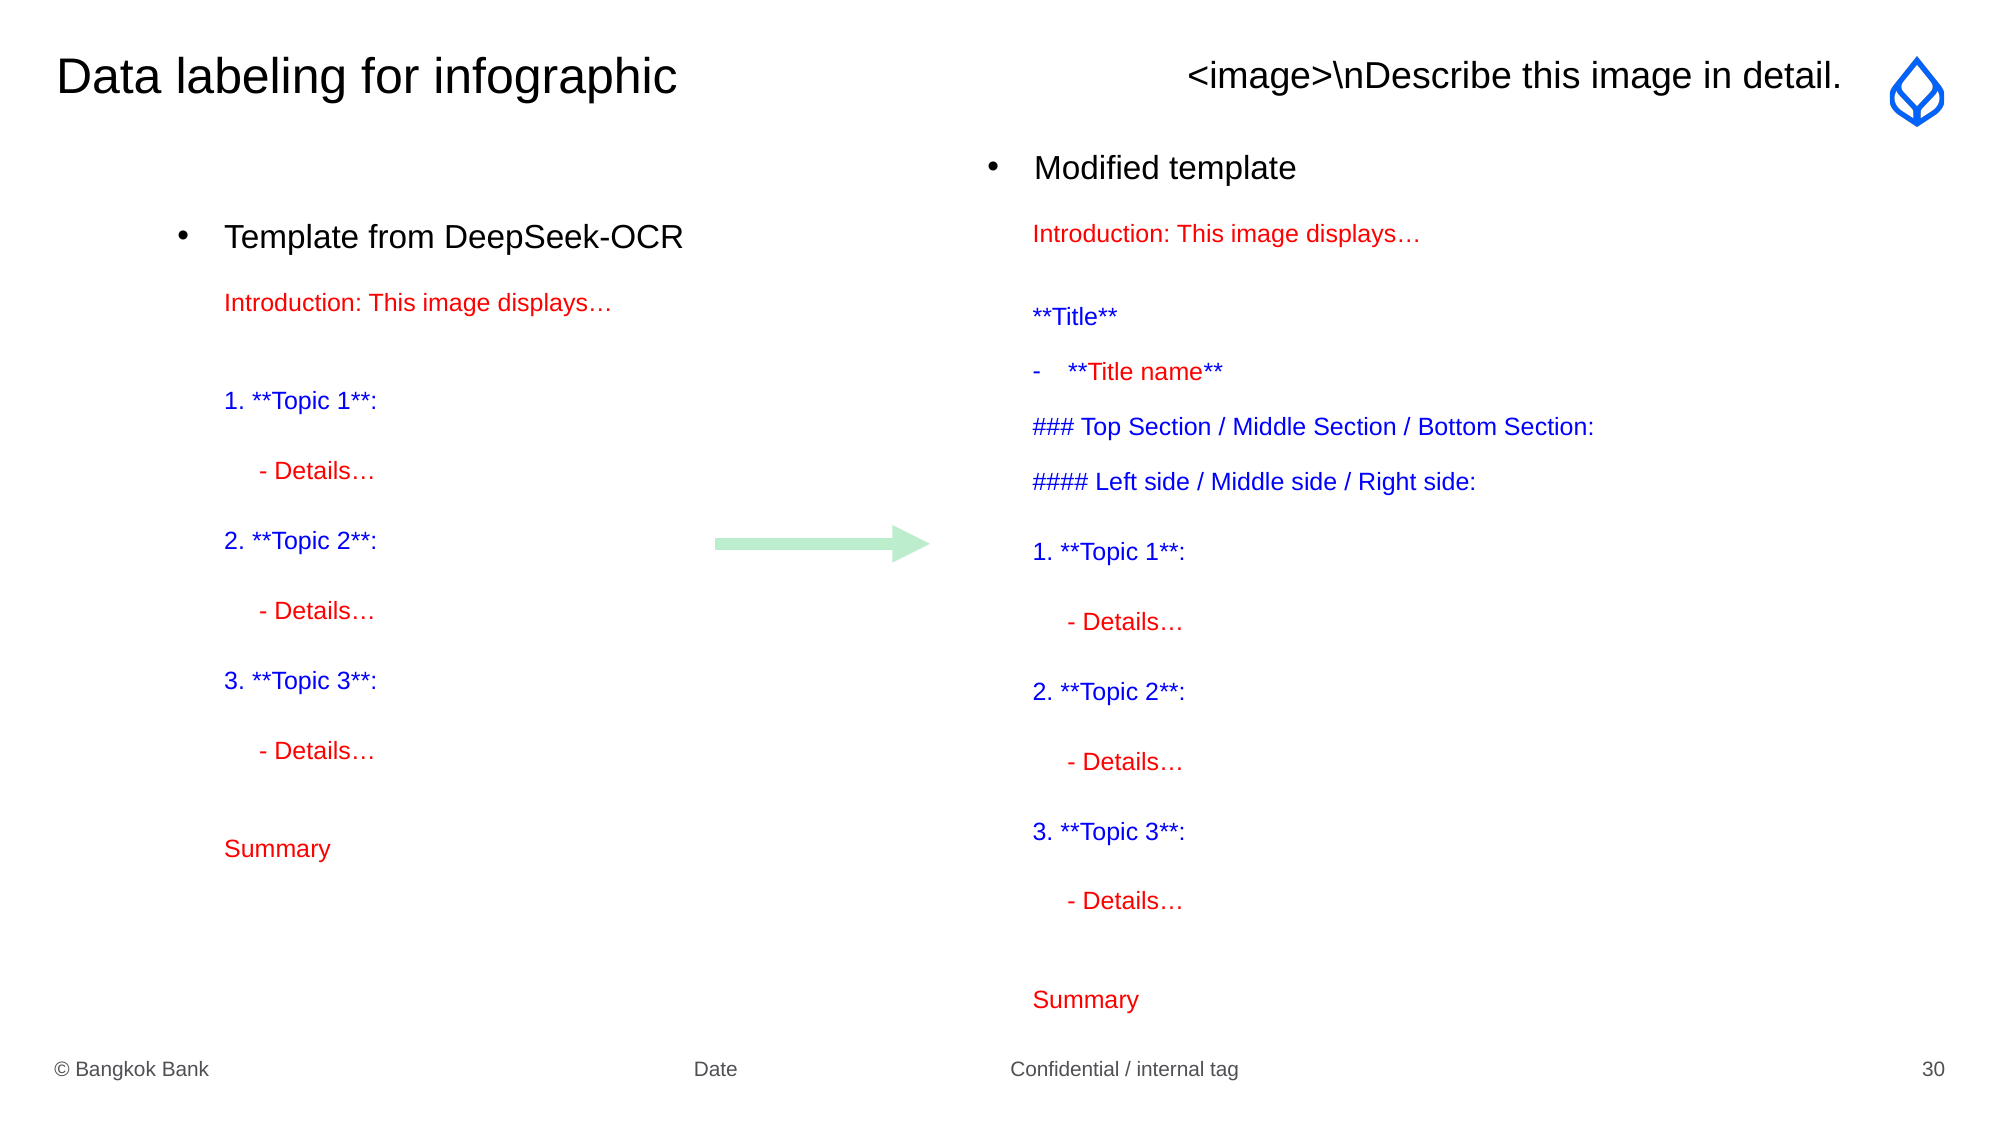

# Data labeling for infographic
<image>\nDescribe this image in detail.
Modified template
Introduction: This image displays…

**Title**
**Title name**
### Top Section / Middle Section / Bottom Section:
#### Left side / Middle side / Right side:
1. **Topic 1**:
     - Details…
2. **Topic 2**:
     - Details…
3. **Topic 3**:
     - Details…

Summary

Template from DeepSeek-OCR
Introduction: This image displays…

1. **Topic 1**:
     - Details…
2. **Topic 2**:
     - Details…
3. **Topic 3**:
     - Details…

Summary

Date
Confidential / internal tag
30